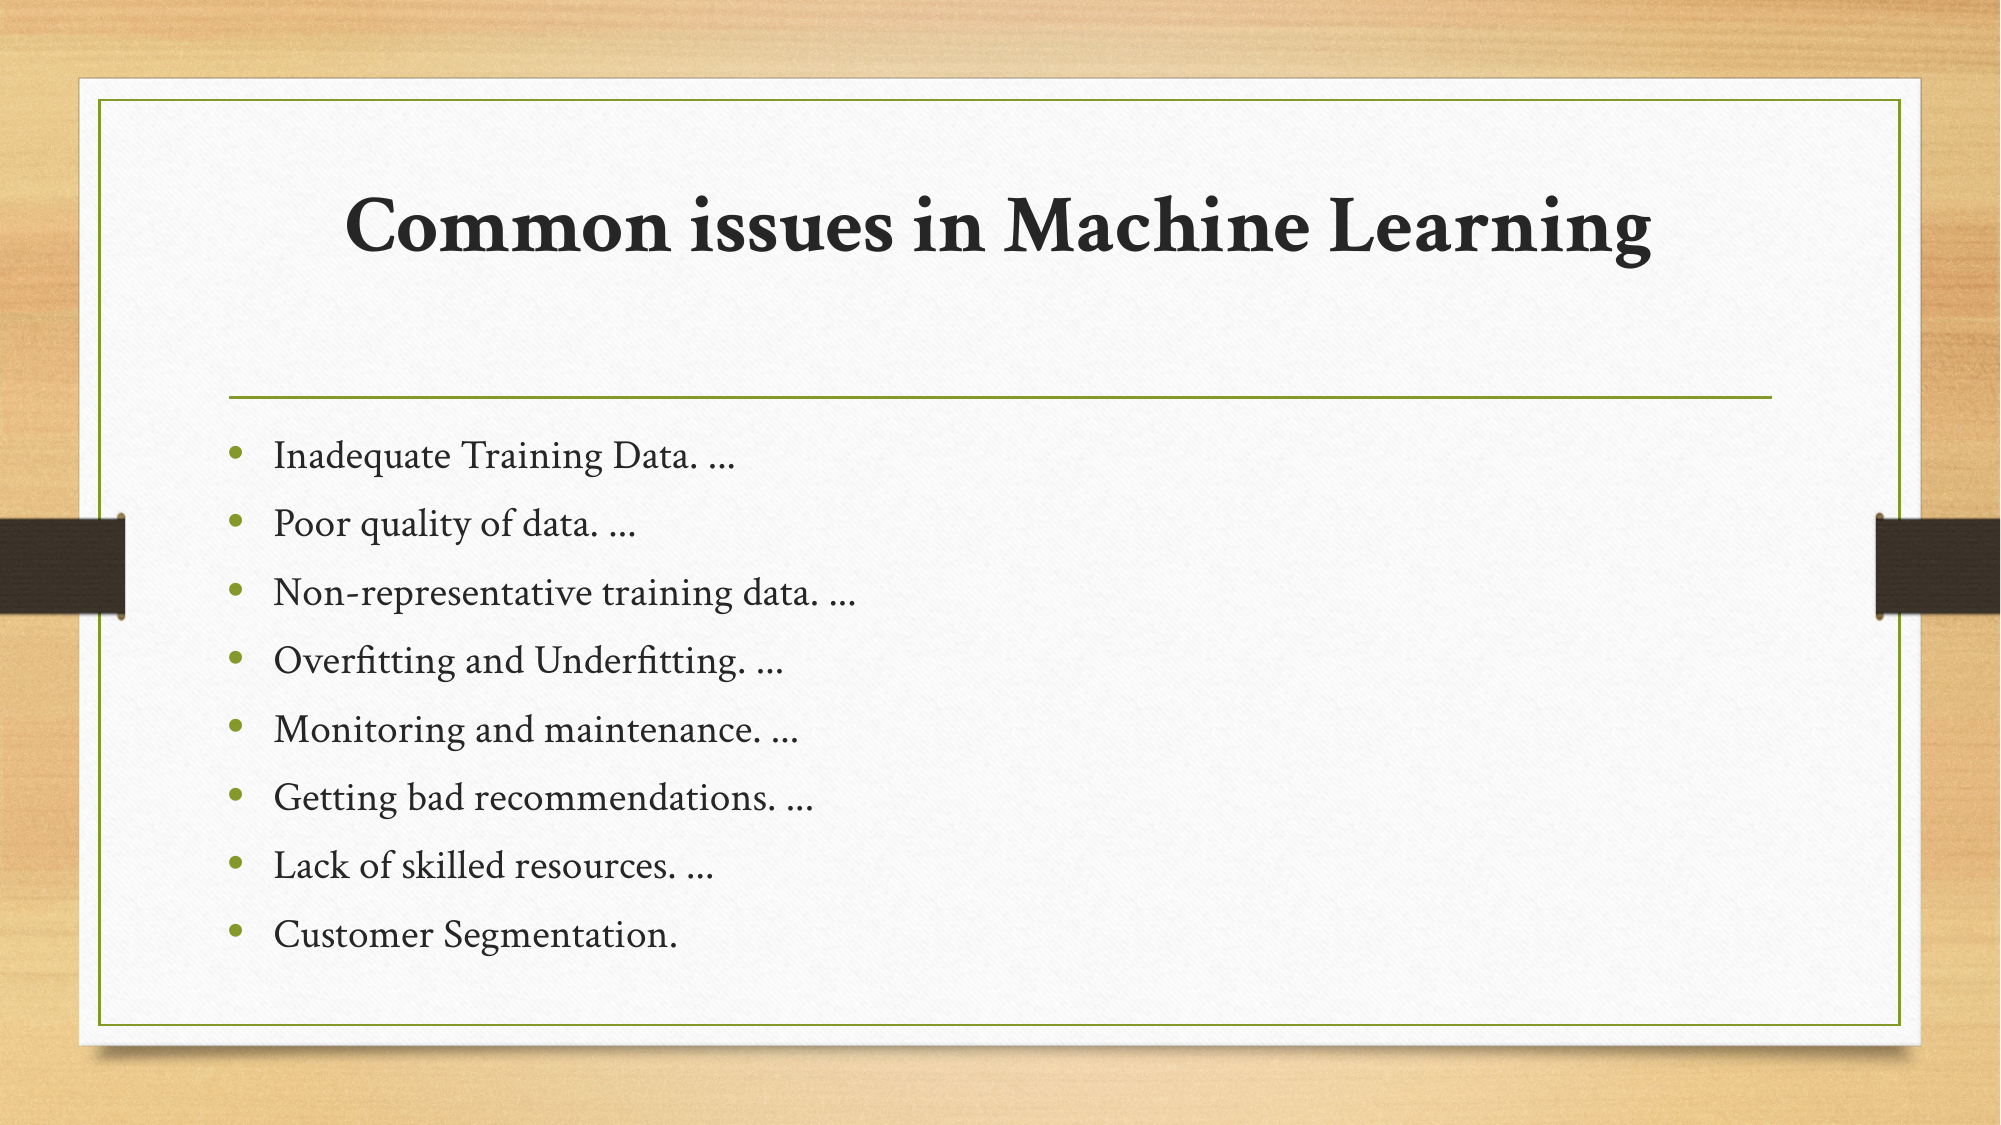

# Common issues in Machine Learning
Inadequate Training Data. ...
Poor quality of data. ...
Non-representative training data. ...
Overfitting and Underfitting. ...
Monitoring and maintenance. ...
Getting bad recommendations. ...
Lack of skilled resources. ...
Customer Segmentation.